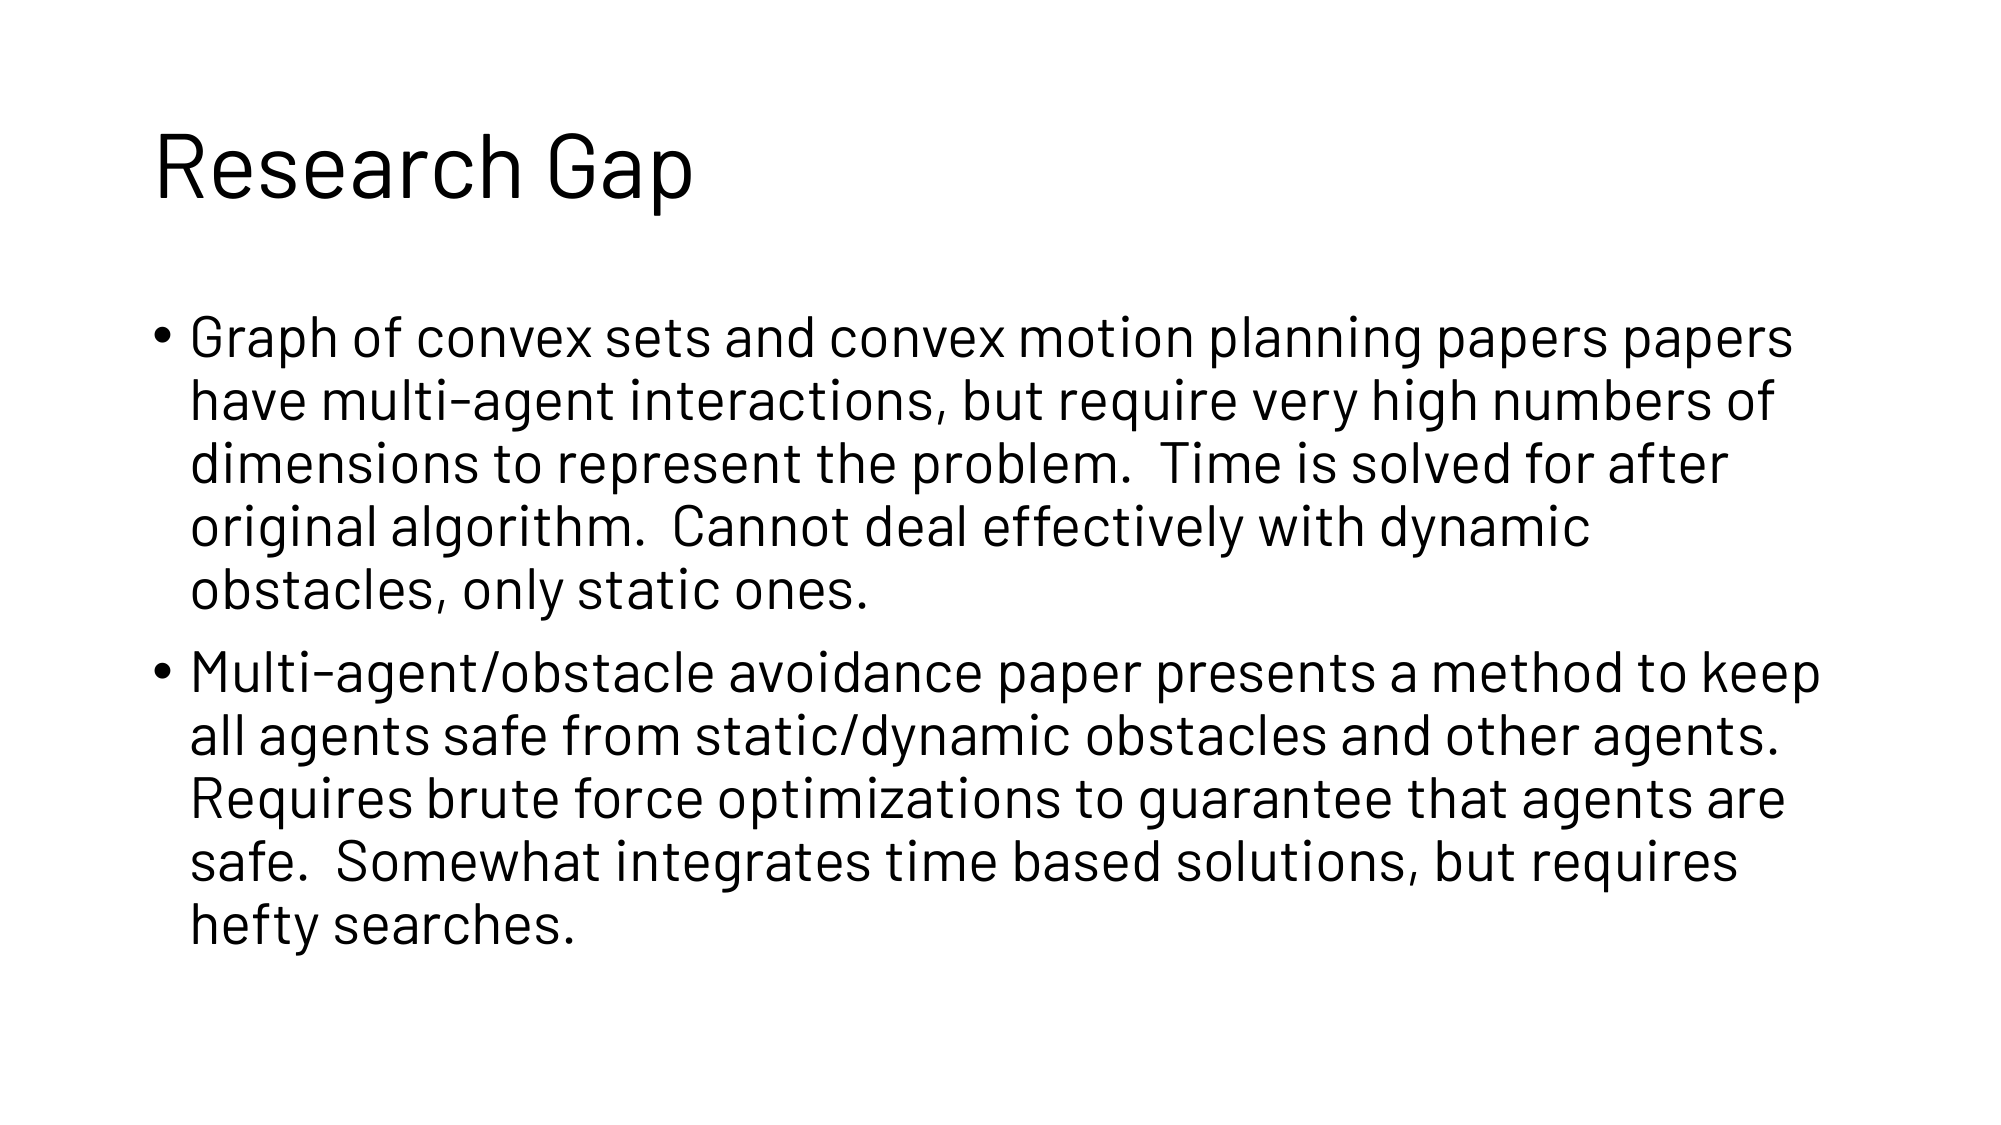

# Research Gap
Graph of convex sets and convex motion planning papers papers have multi-agent interactions, but require very high numbers of dimensions to represent the problem.  Time is solved for after original algorithm.  Cannot deal effectively with dynamic obstacles, only static ones.
Multi-agent/obstacle avoidance paper presents a method to keep all agents safe from static/dynamic obstacles and other agents. Requires brute force optimizations to guarantee that agents are safe.  Somewhat integrates time based solutions, but requires hefty searches.